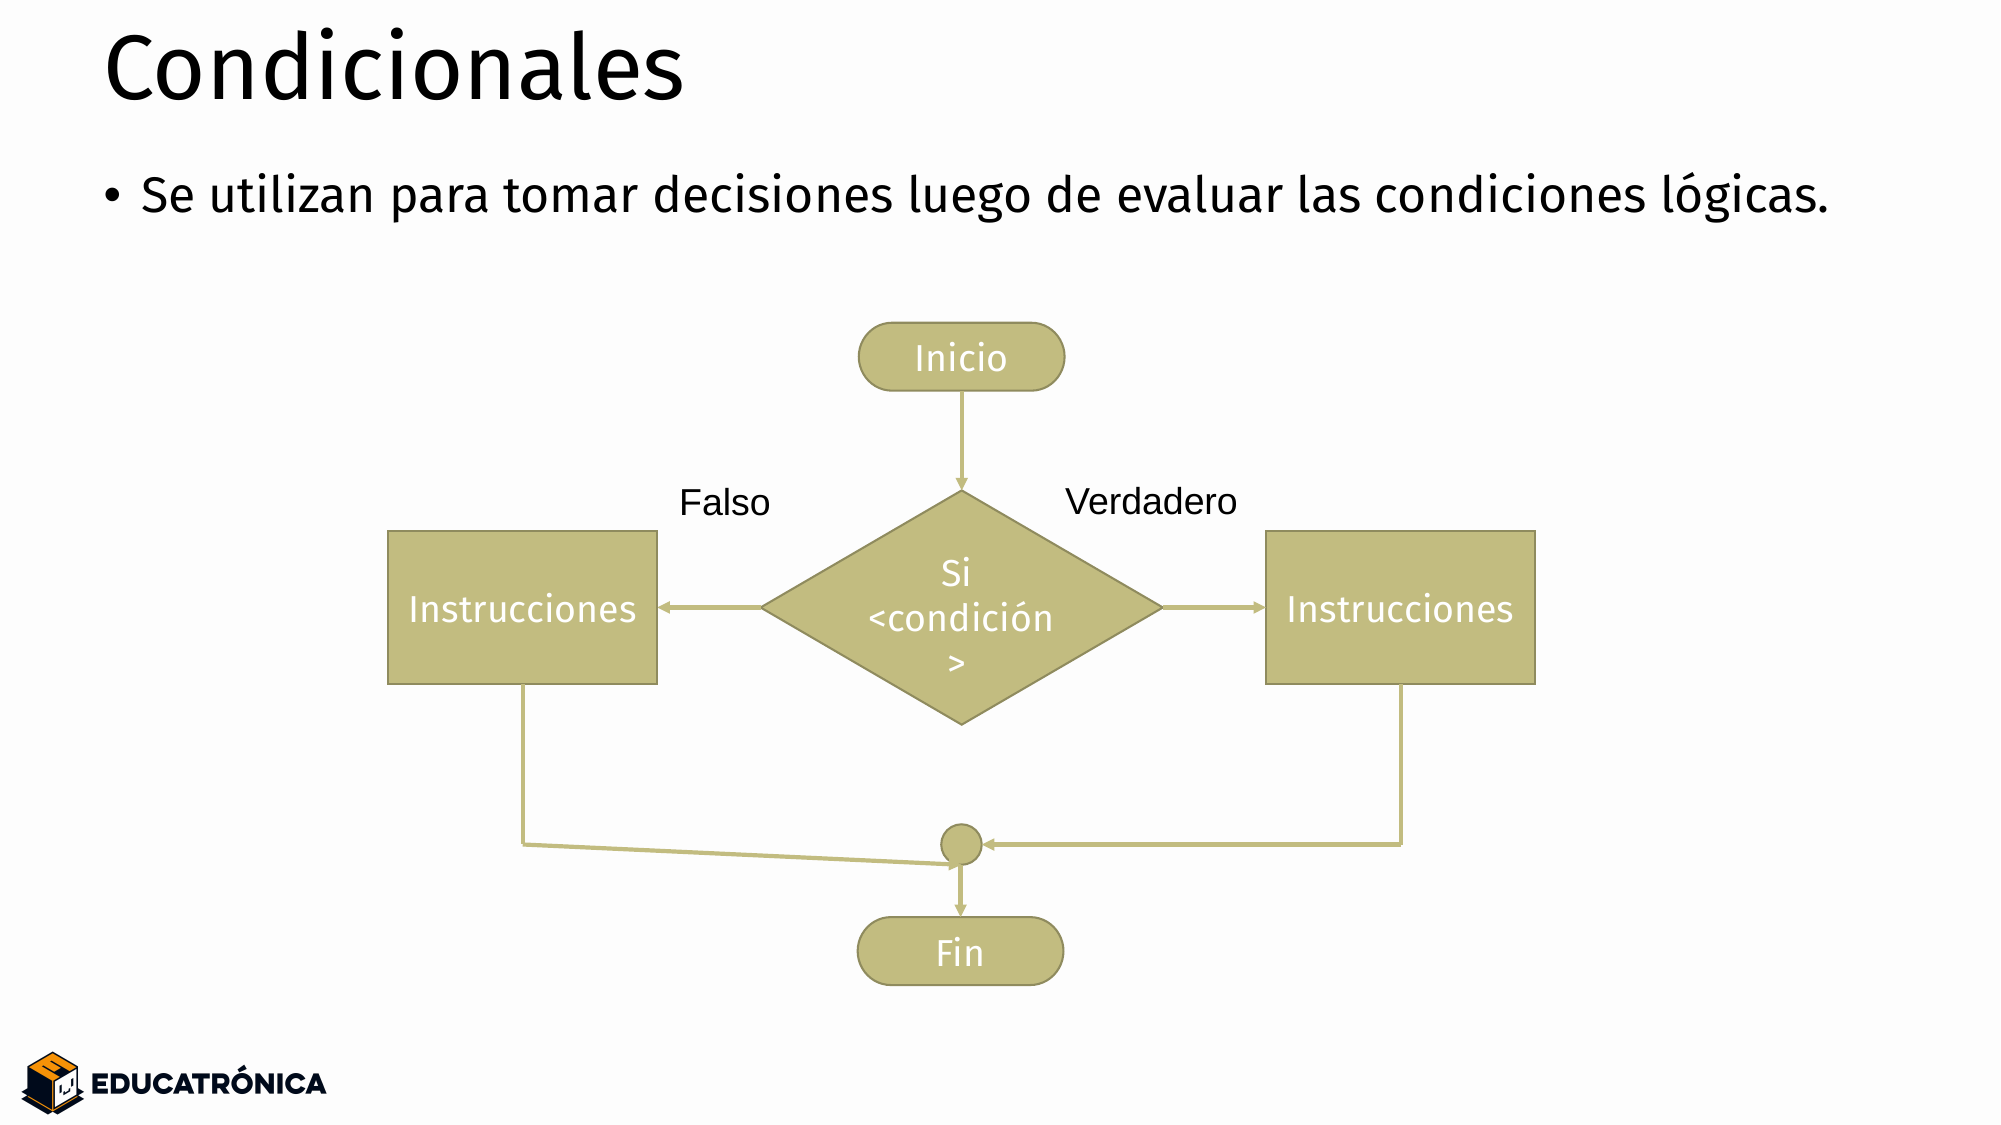

# Condicionales
Se utilizan para tomar decisiones luego de evaluar las condiciones lógicas.

Inicio
Si
<condición>
Instrucciones

Fin
Verdadero
Falso
Instrucciones